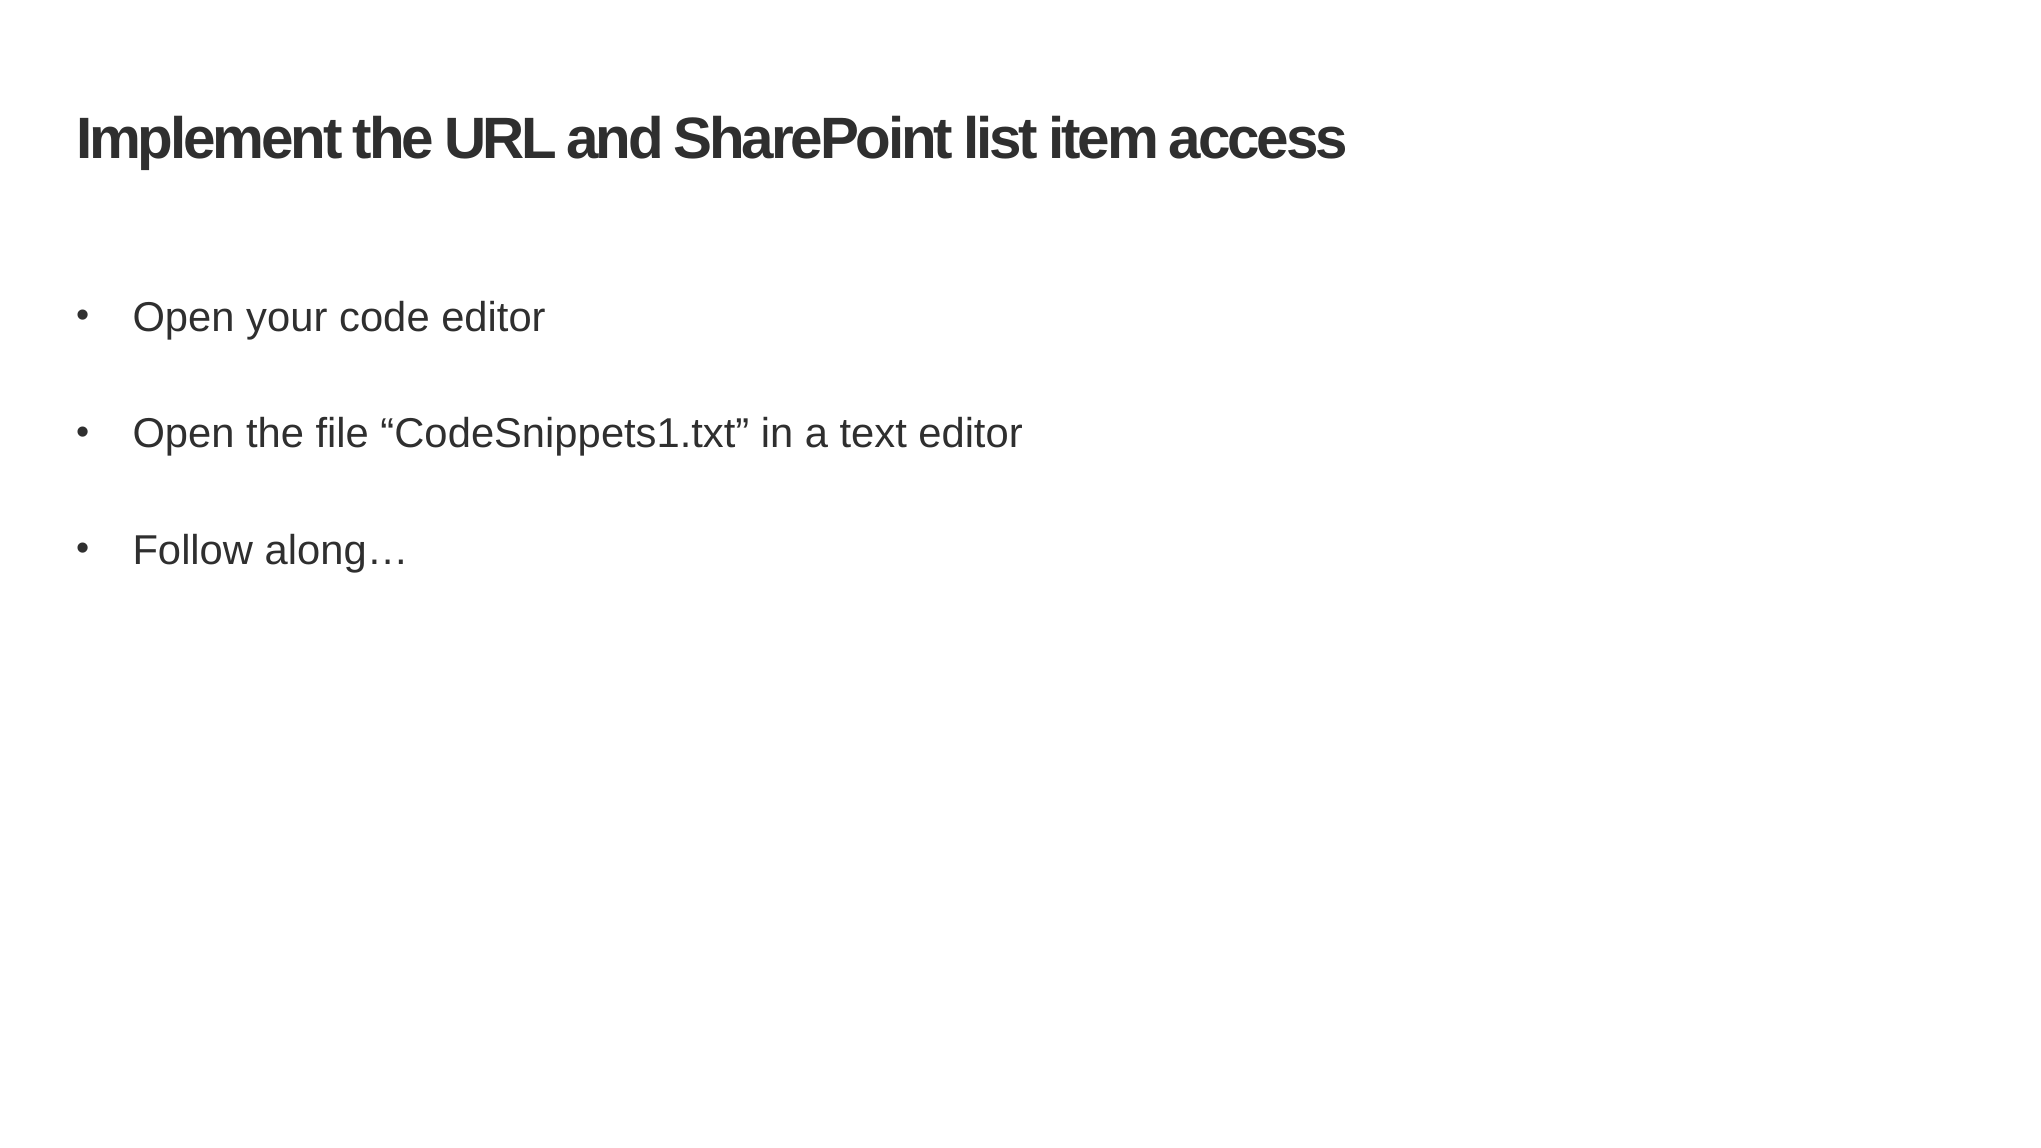

# Implement the URL and SharePoint list item access

Open your code editor

Open the file “CodeSnippets1.txt” in a text editor

Follow along…